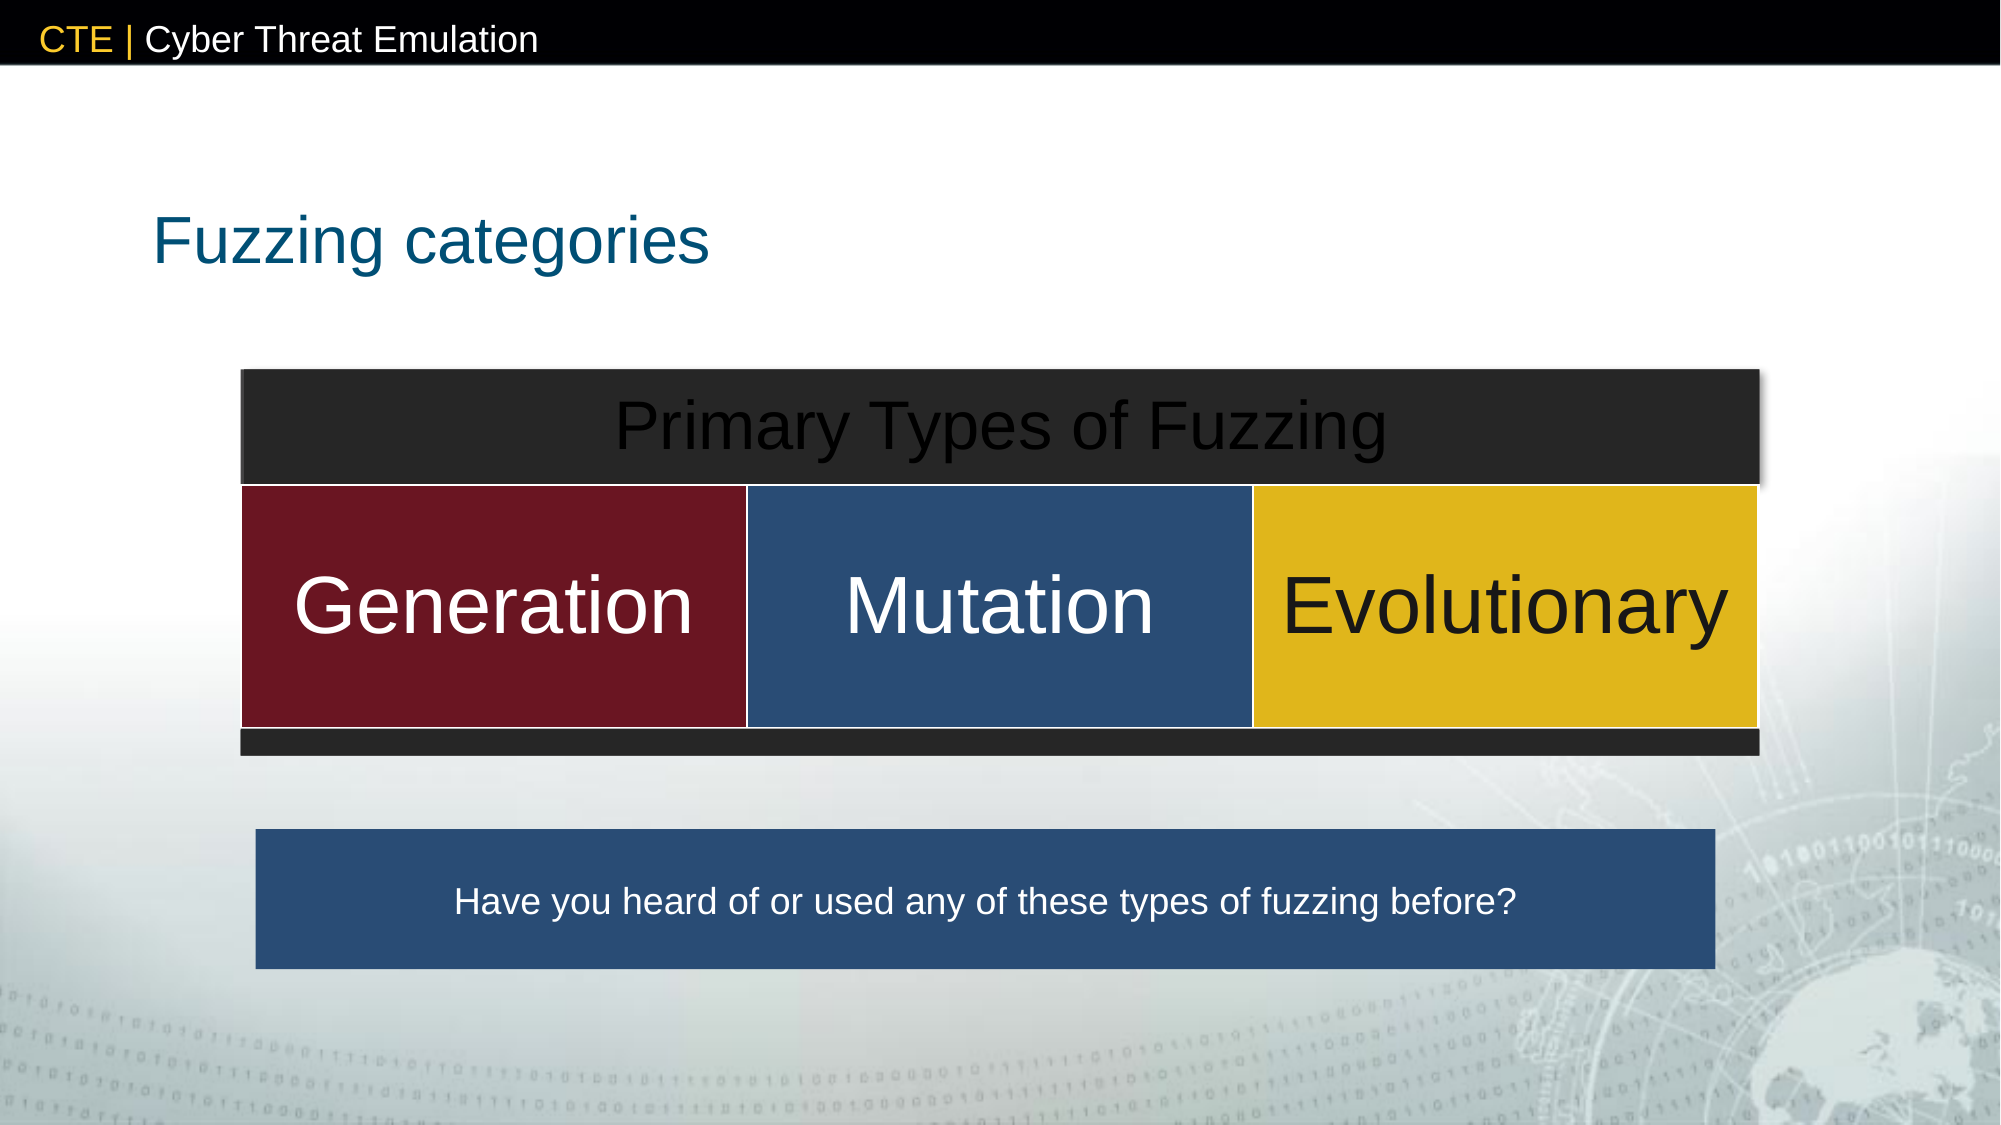

# Fuzzing categories
Primary Types of Fuzzing
Generation
Mutation
Evolutionary
Have you heard of or used any of these types of fuzzing before?